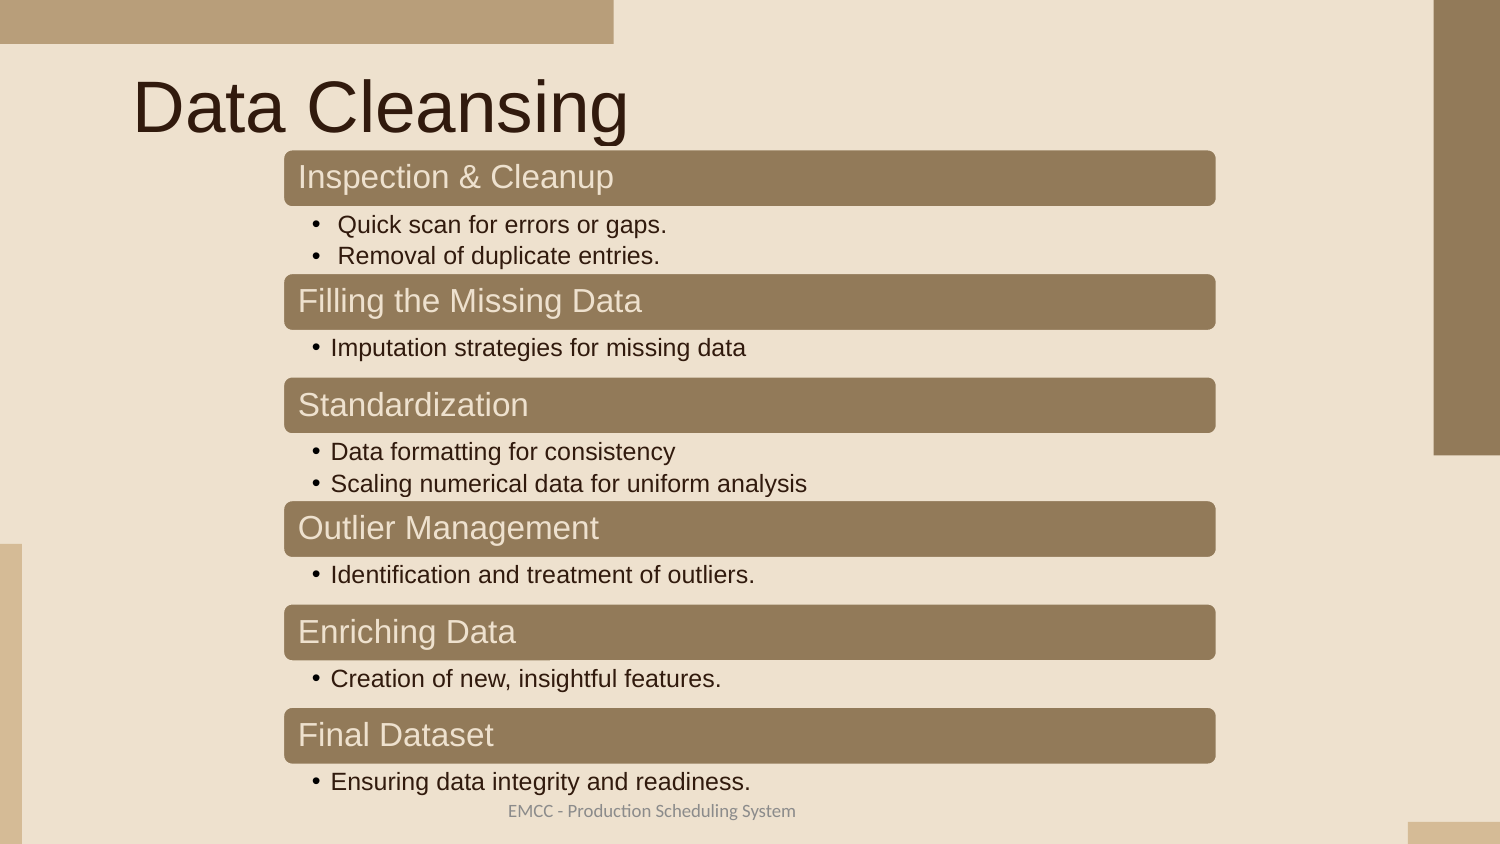

# Data Cleansing
Inspection & Cleanup
 Quick scan for errors or gaps.
 Removal of duplicate entries.
Filling the Missing Data
Imputation strategies for missing data
Standardization
Data formatting for consistency
Scaling numerical data for uniform analysis
Outlier Management
Identification and treatment of outliers.
Enriching Data
Creation of new, insightful features.
Final Dataset
Ensuring data integrity and readiness.
EMCC - Production Scheduling System